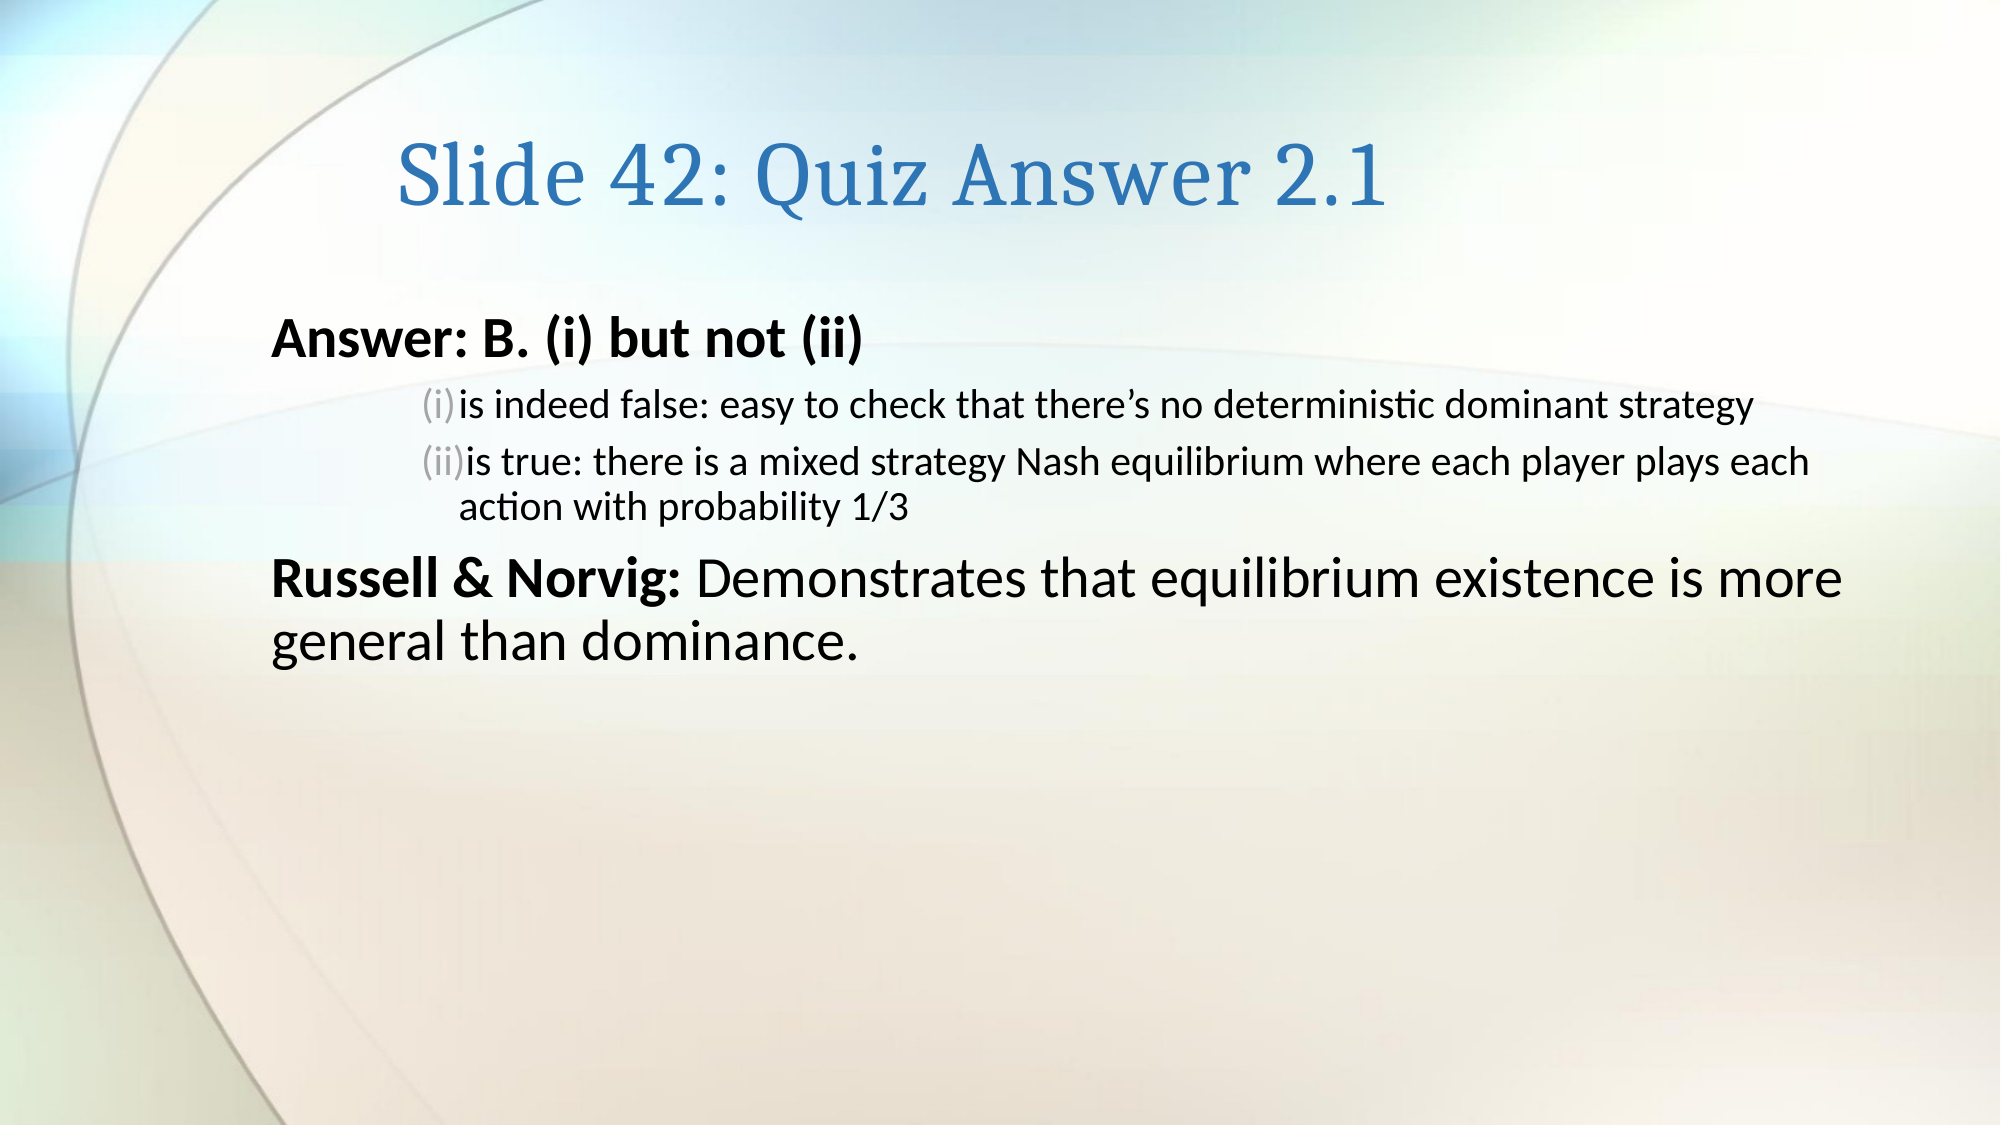

# Slide 42: Quiz Answer 2.1
Answer: B. (i) but not (ii)
is indeed false: easy to check that there’s no deterministic dominant strategy
is true: there is a mixed strategy Nash equilibrium where each player plays each action with probability 1/3
Russell & Norvig: Demonstrates that equilibrium existence is more general than dominance.